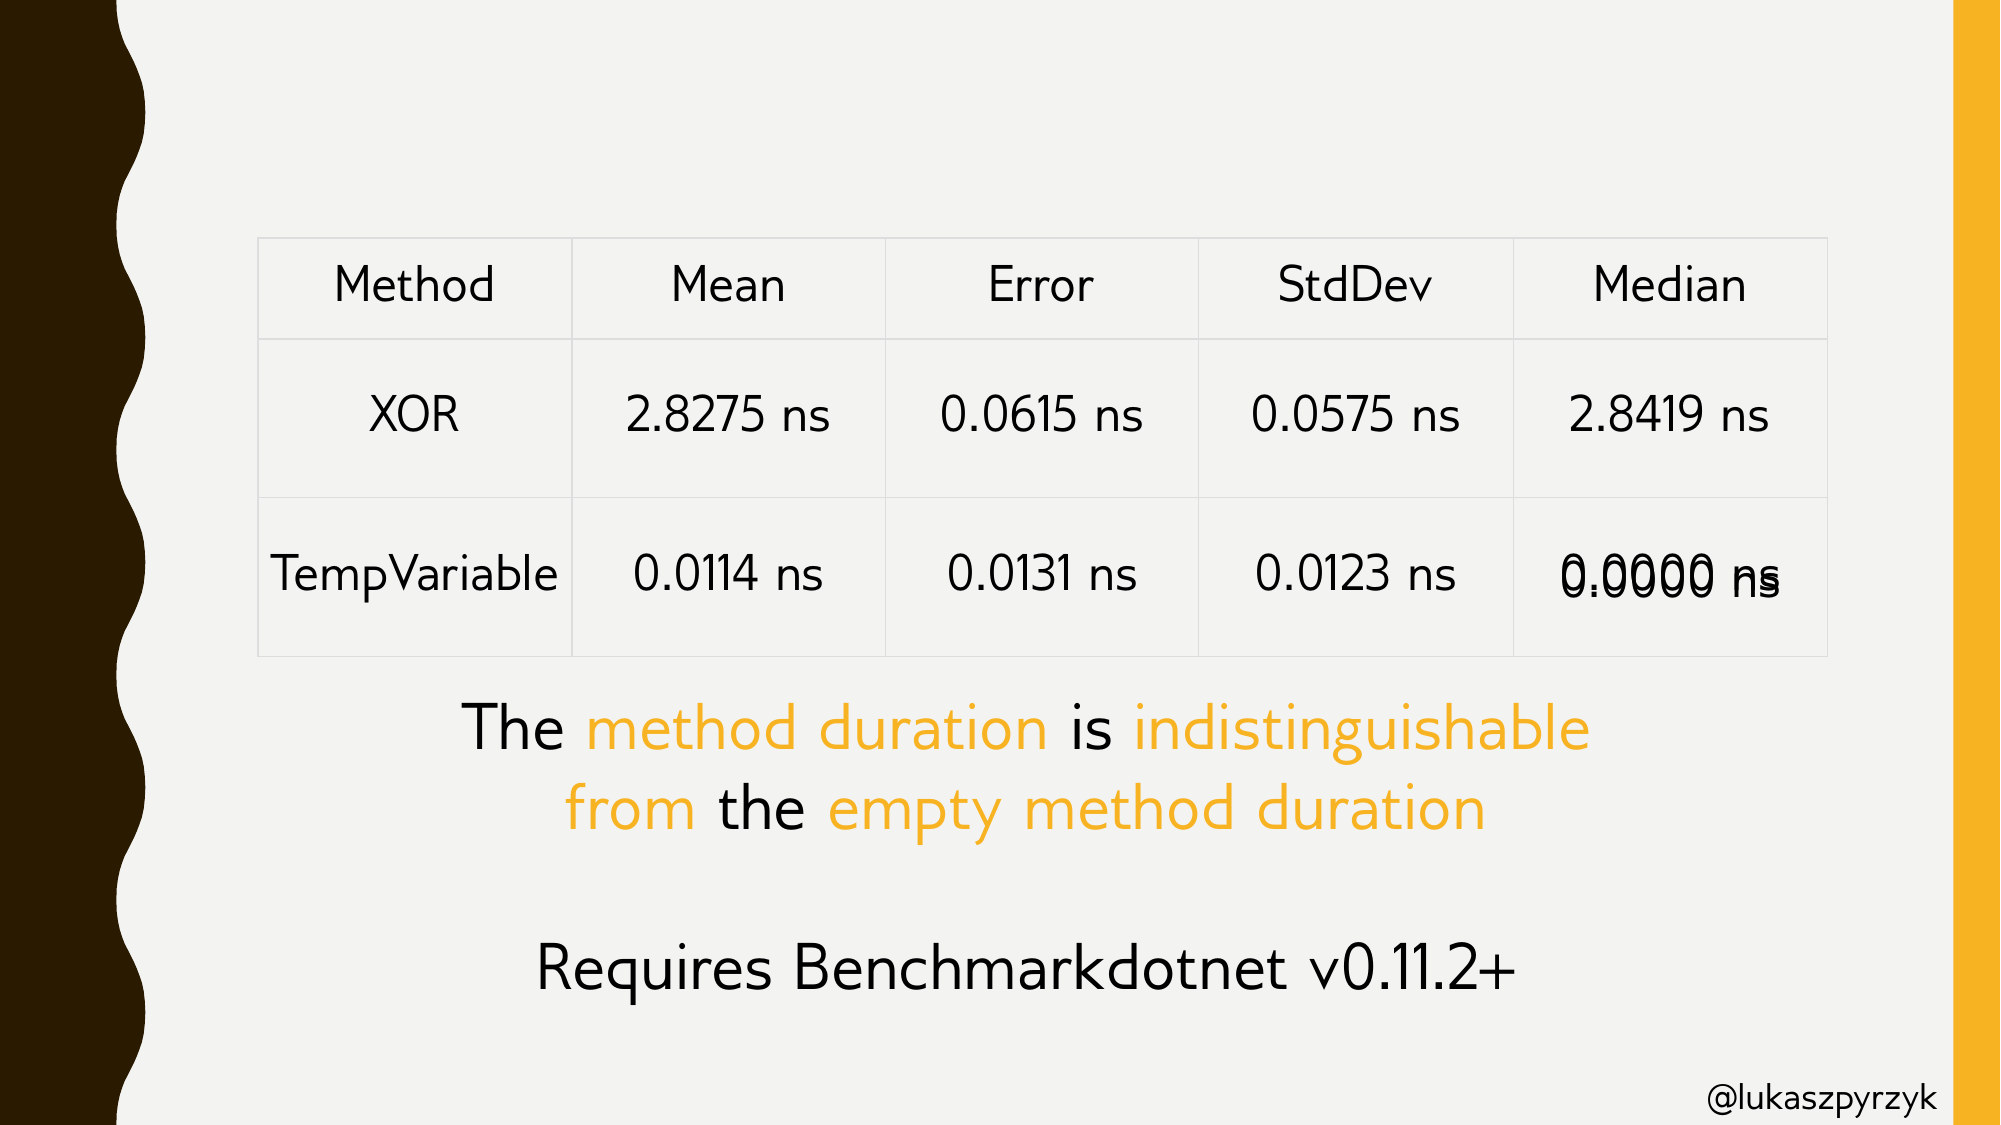

| Method | Mean | Error | StdDev | Median |
| --- | --- | --- | --- | --- |
| XOR | 2.8275 ns | 0.0615 ns | 0.0575 ns | 2.8419 ns |
| TempVariable | 0.0114 ns | 0.0131 ns | 0.0123 ns | 0.0000 ns |
0.0000 ns
The method duration is indistinguishable from the empty method duration
Requires Benchmarkdotnet v0.11.2+
@lukaszpyrzyk